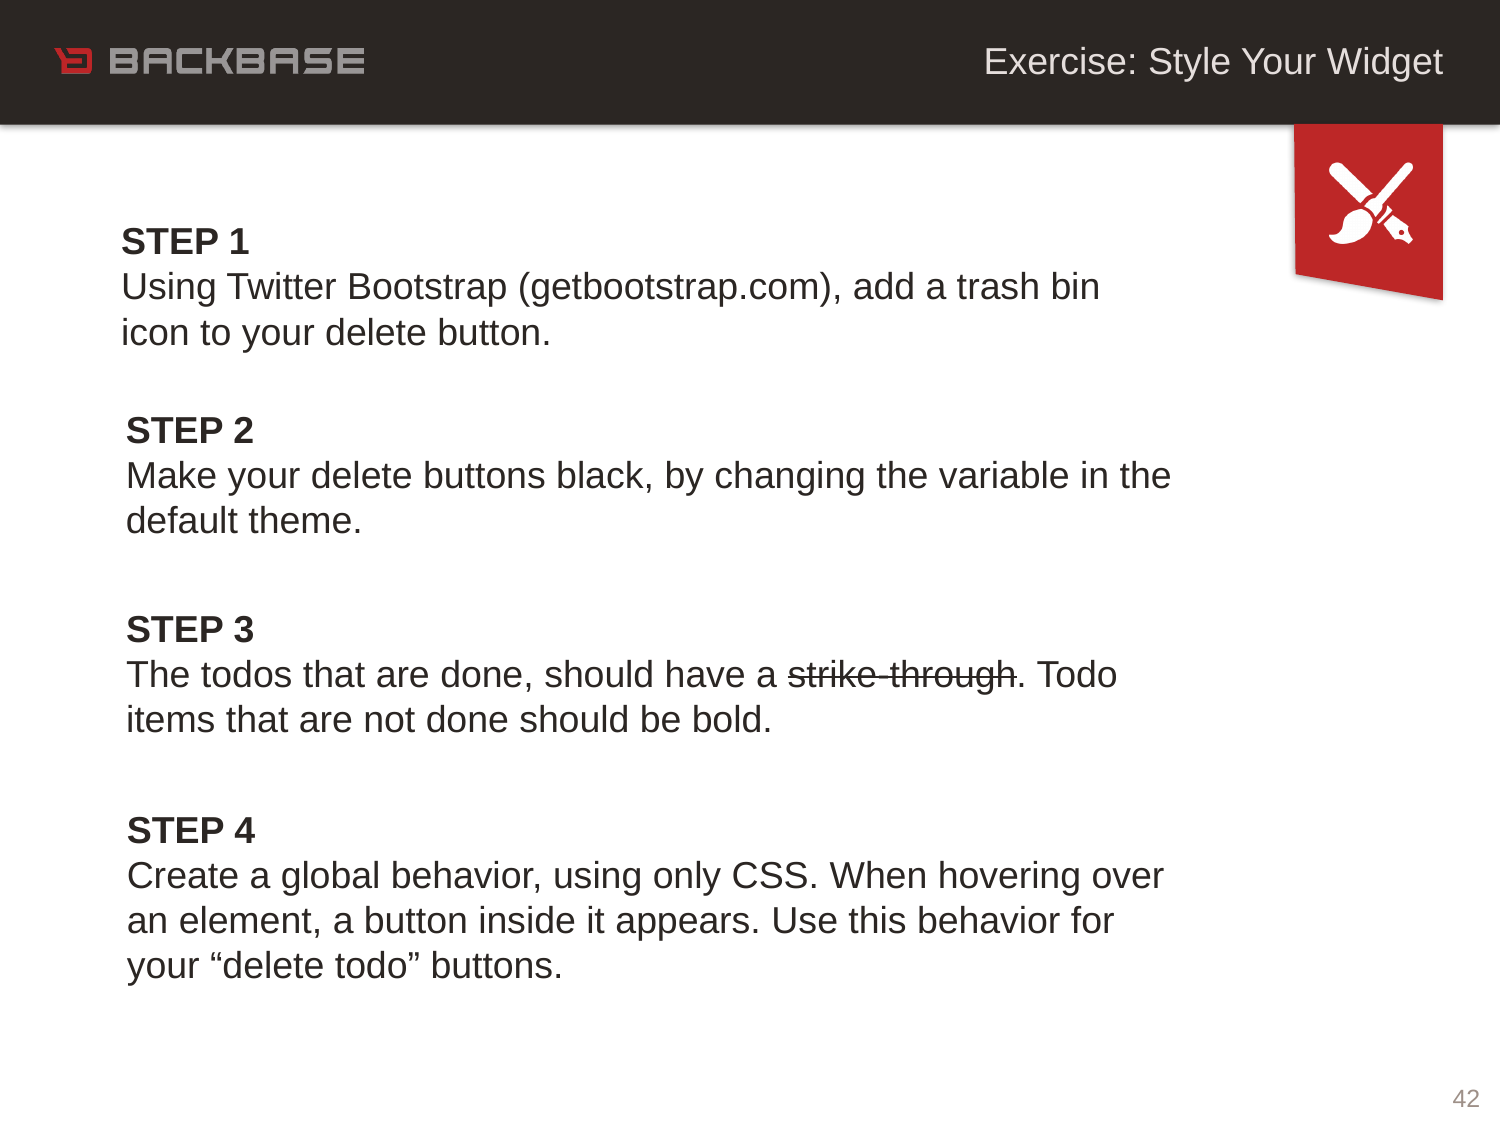

Exercise: Style Your Widget
STEP 1
Using Twitter Bootstrap (getbootstrap.com), add a trash bin icon to your delete button.
STEP 2
Make your delete buttons black, by changing the variable in the default theme.
STEP 3
The todos that are done, should have a strike-through. Todo items that are not done should be bold.
STEP 4
Create a global behavior, using only CSS. When hovering over an element, a button inside it appears. Use this behavior for your “delete todo” buttons.
42